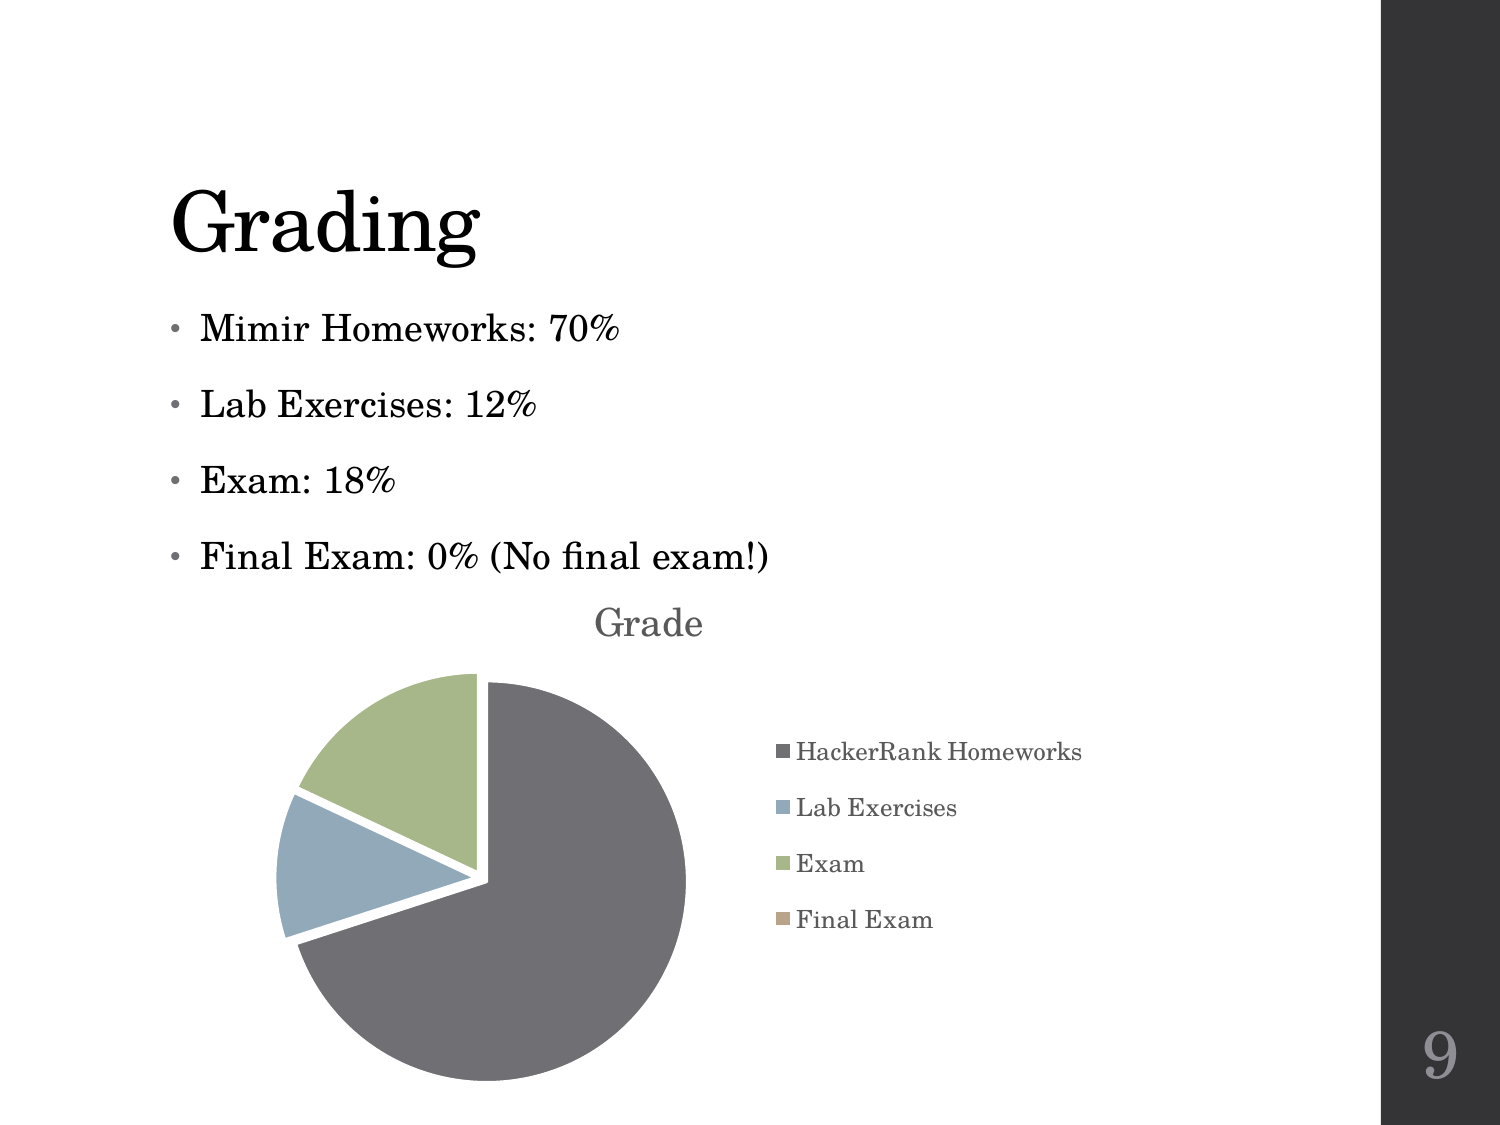

# Grading
Mimir Homeworks: 70%
Lab Exercises: 12%
Exam: 18%
Final Exam: 0% (No final exam!)

### Chart:

| Category | Grade |
|---|---|
| HackerRank Homeworks | 70.0 |
| Lab Exercises | 12.0 |
| Exam | 18.0 |
| Final Exam | 0.0 |
9